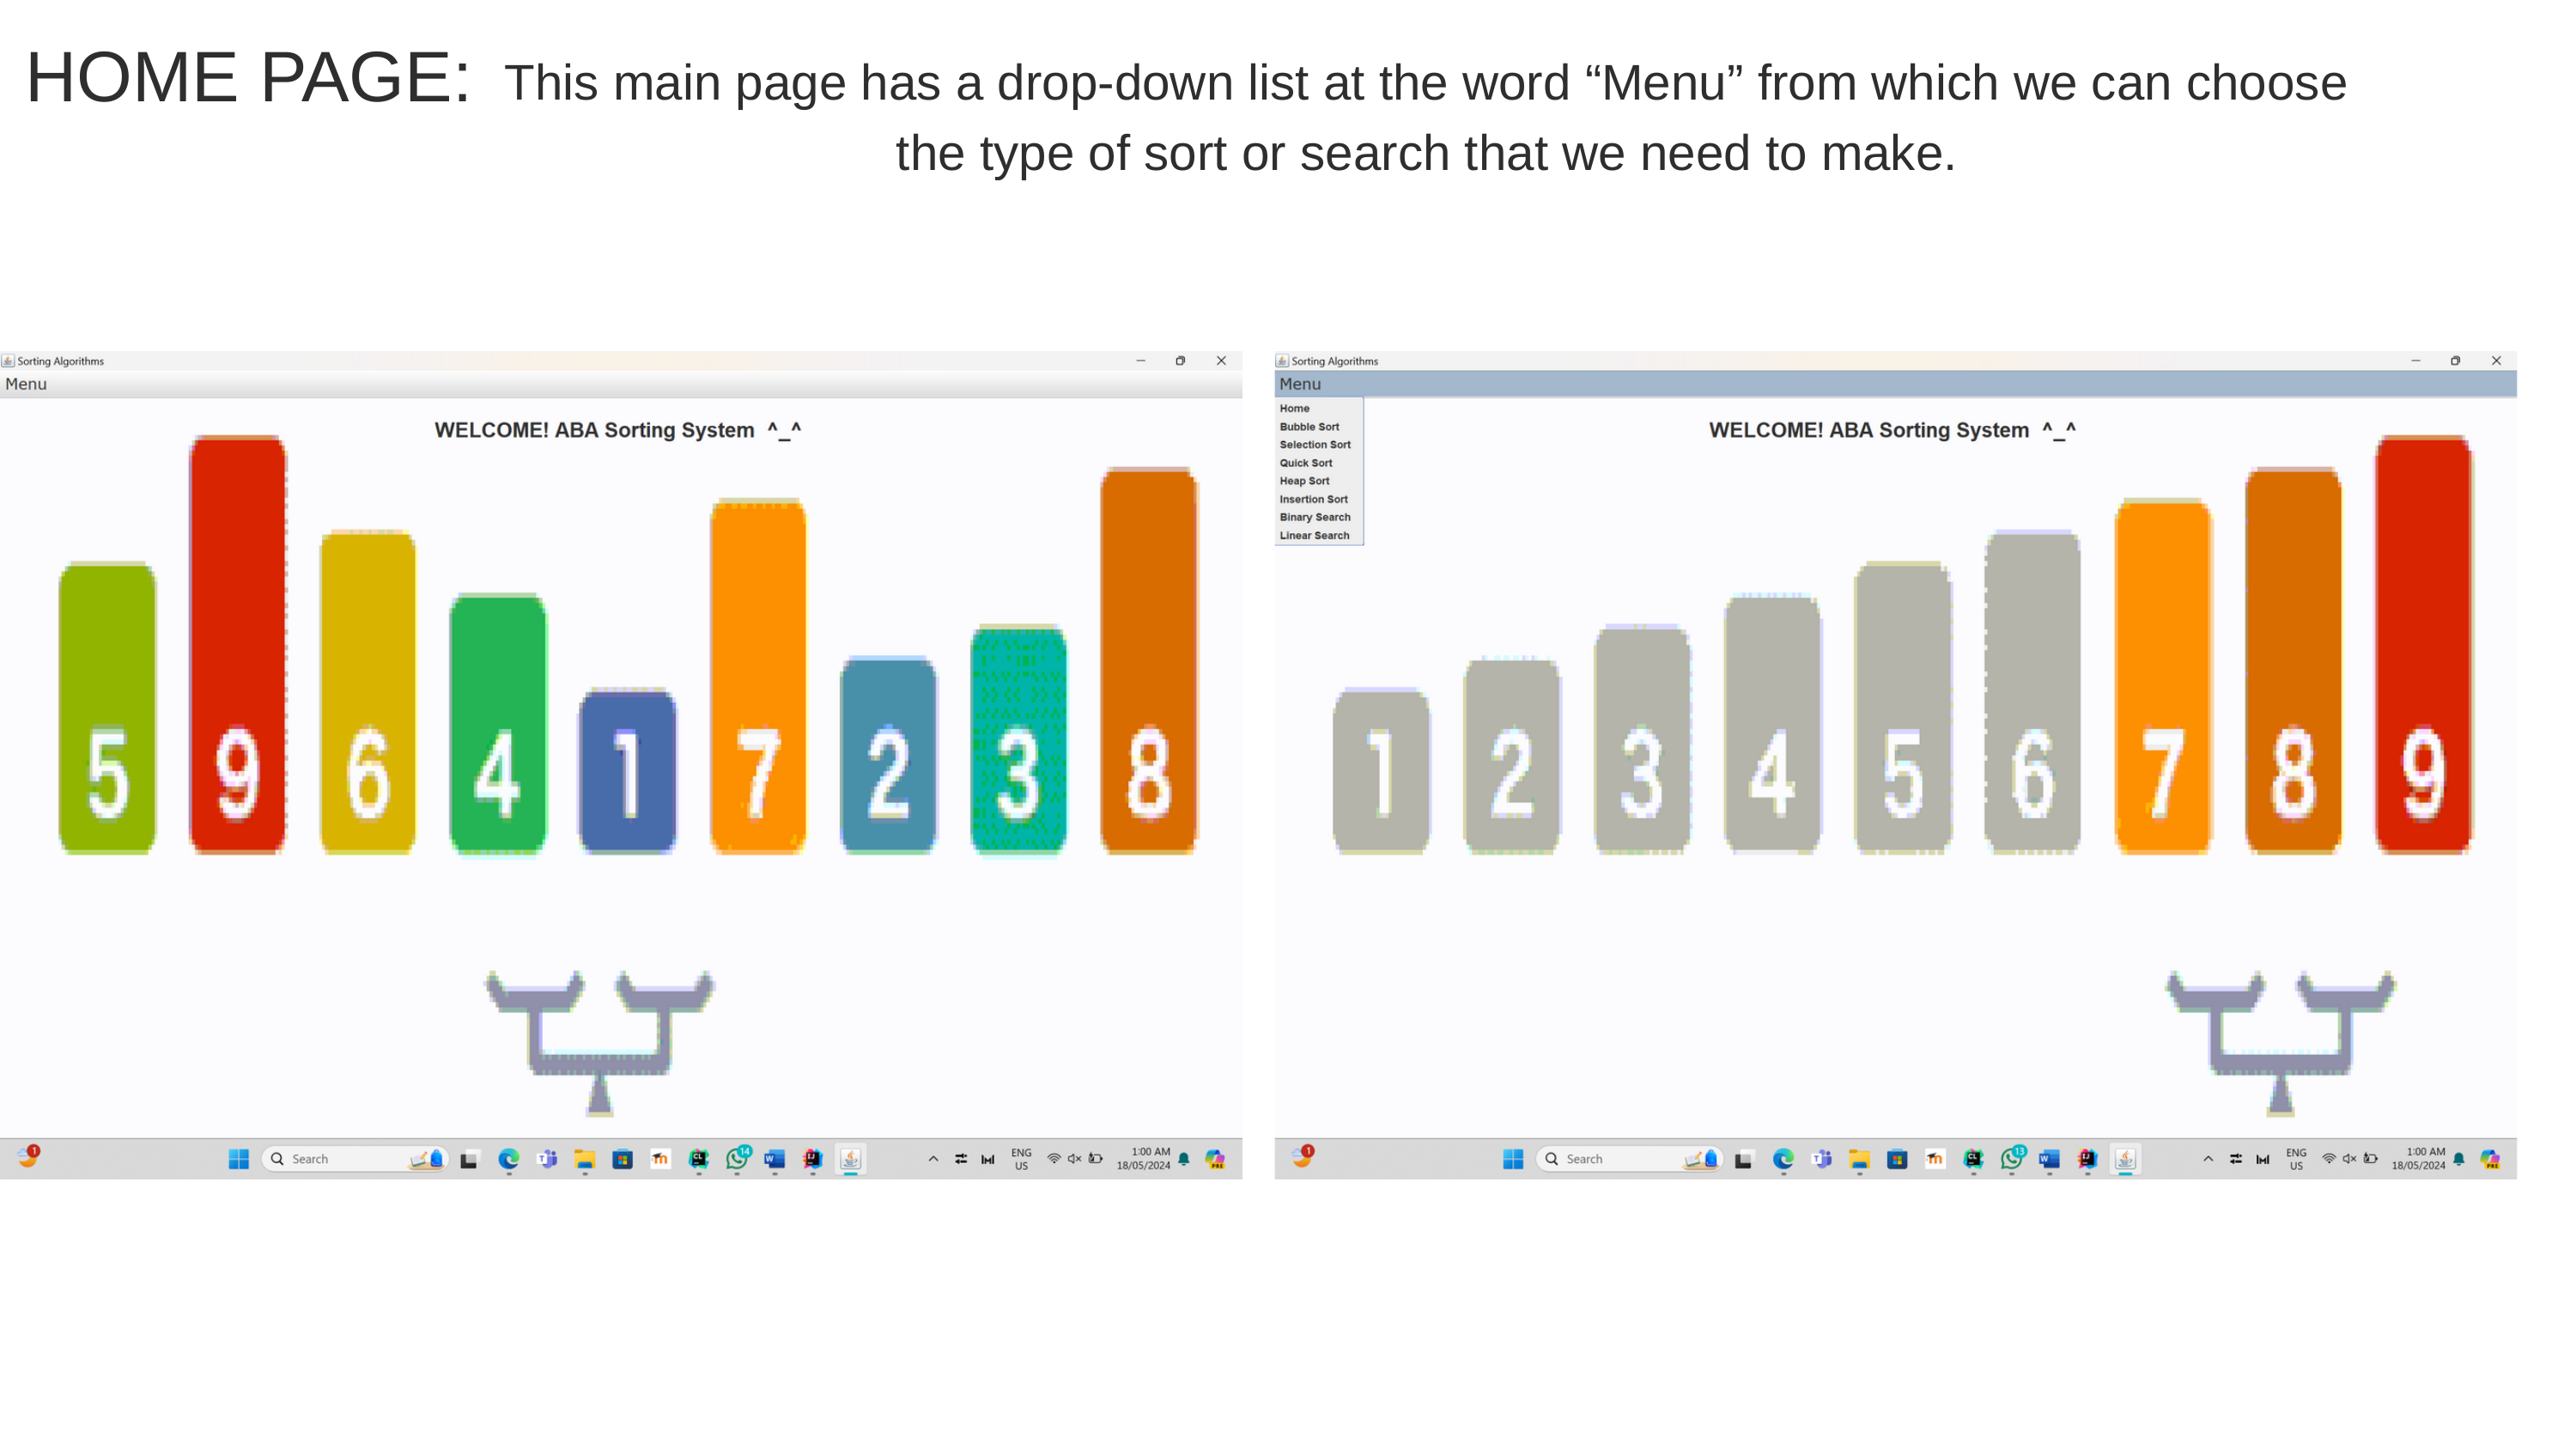

HOME PAGE:
This main page has a drop-down list at the word “Menu” from which we can choose the type of sort or search that we need to make.